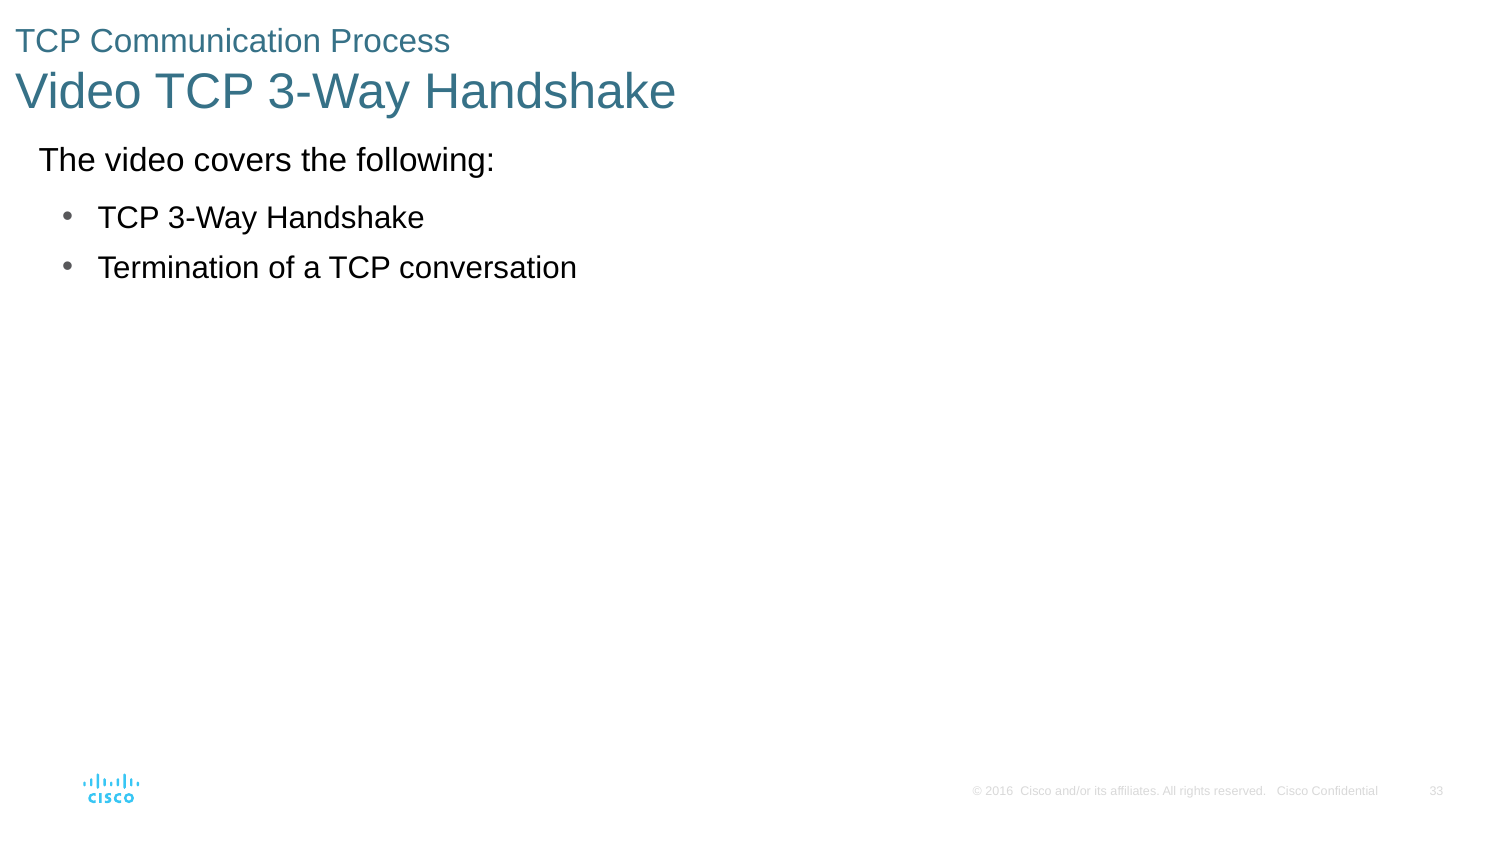

# TCP Communication Process Video TCP 3-Way Handshake
The video covers the following:
TCP 3-Way Handshake
Termination of a TCP conversation